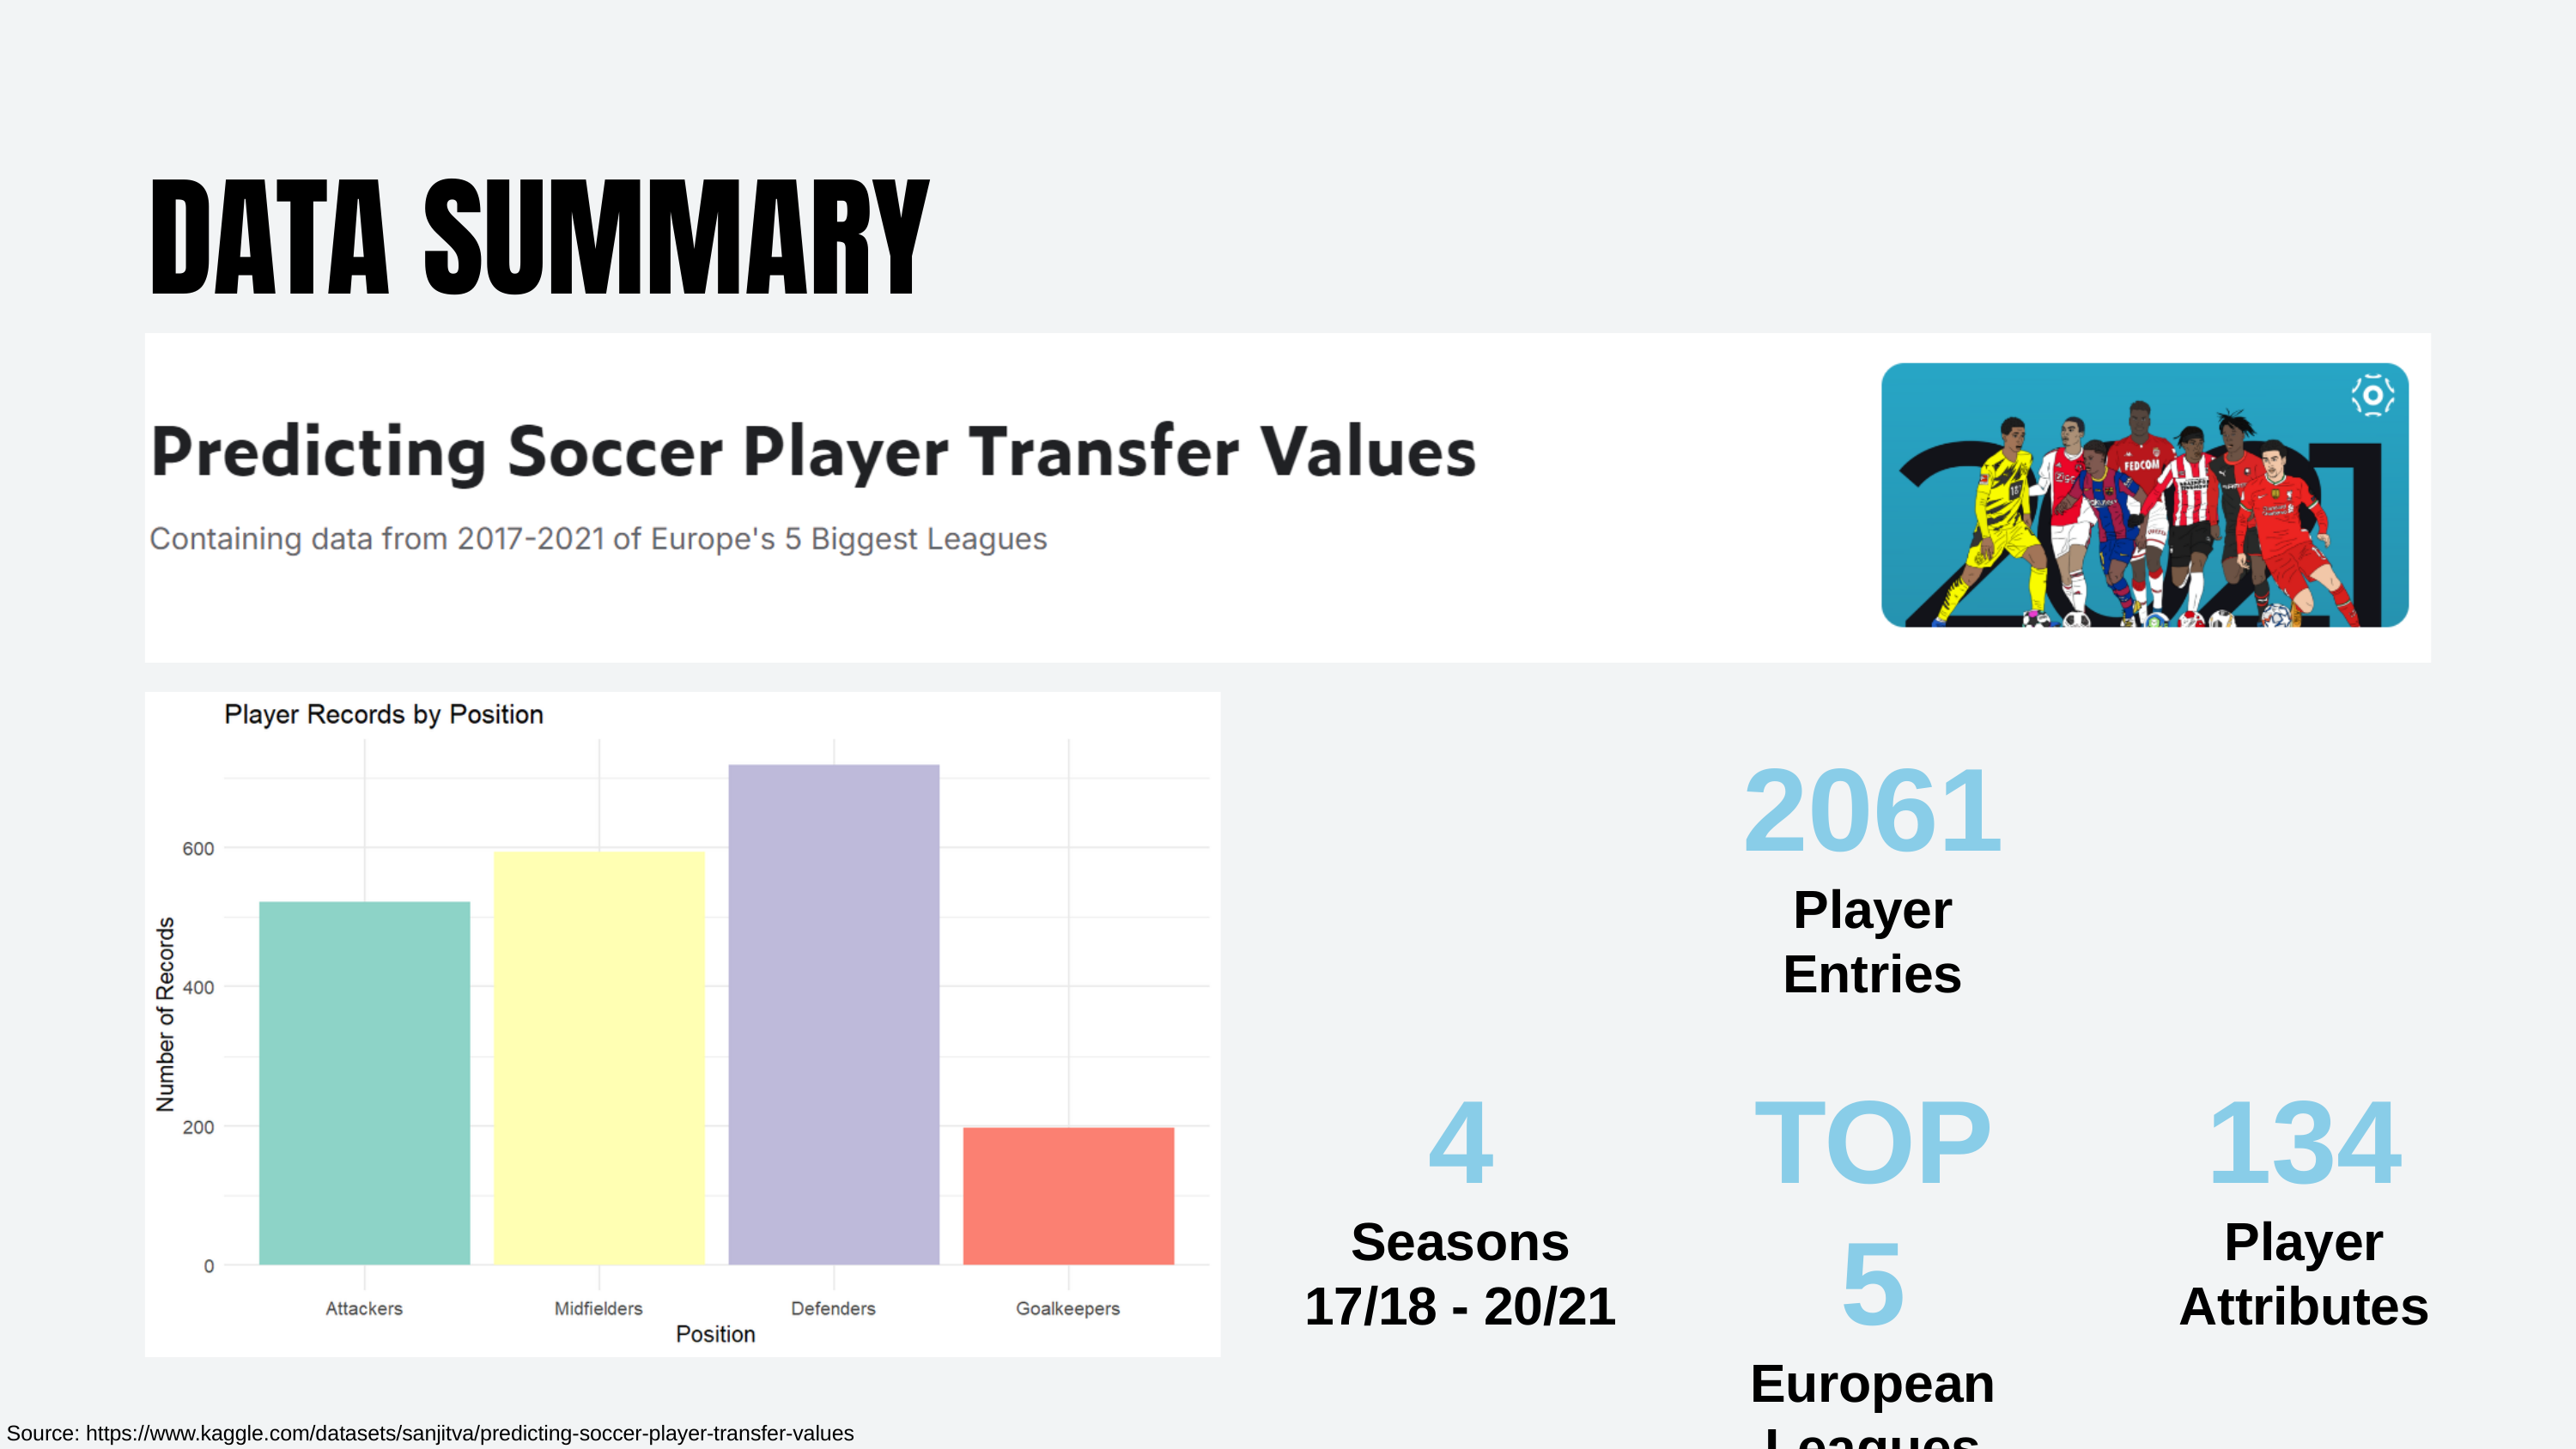

DATA SUMMARY

2061
Player Entries
4
Seasons
17/18 - 20/21
TOP 5
European Leagues
134
Player
Attributes
Source: https://www.kaggle.com/datasets/sanjitva/predicting-soccer-player-transfer-values